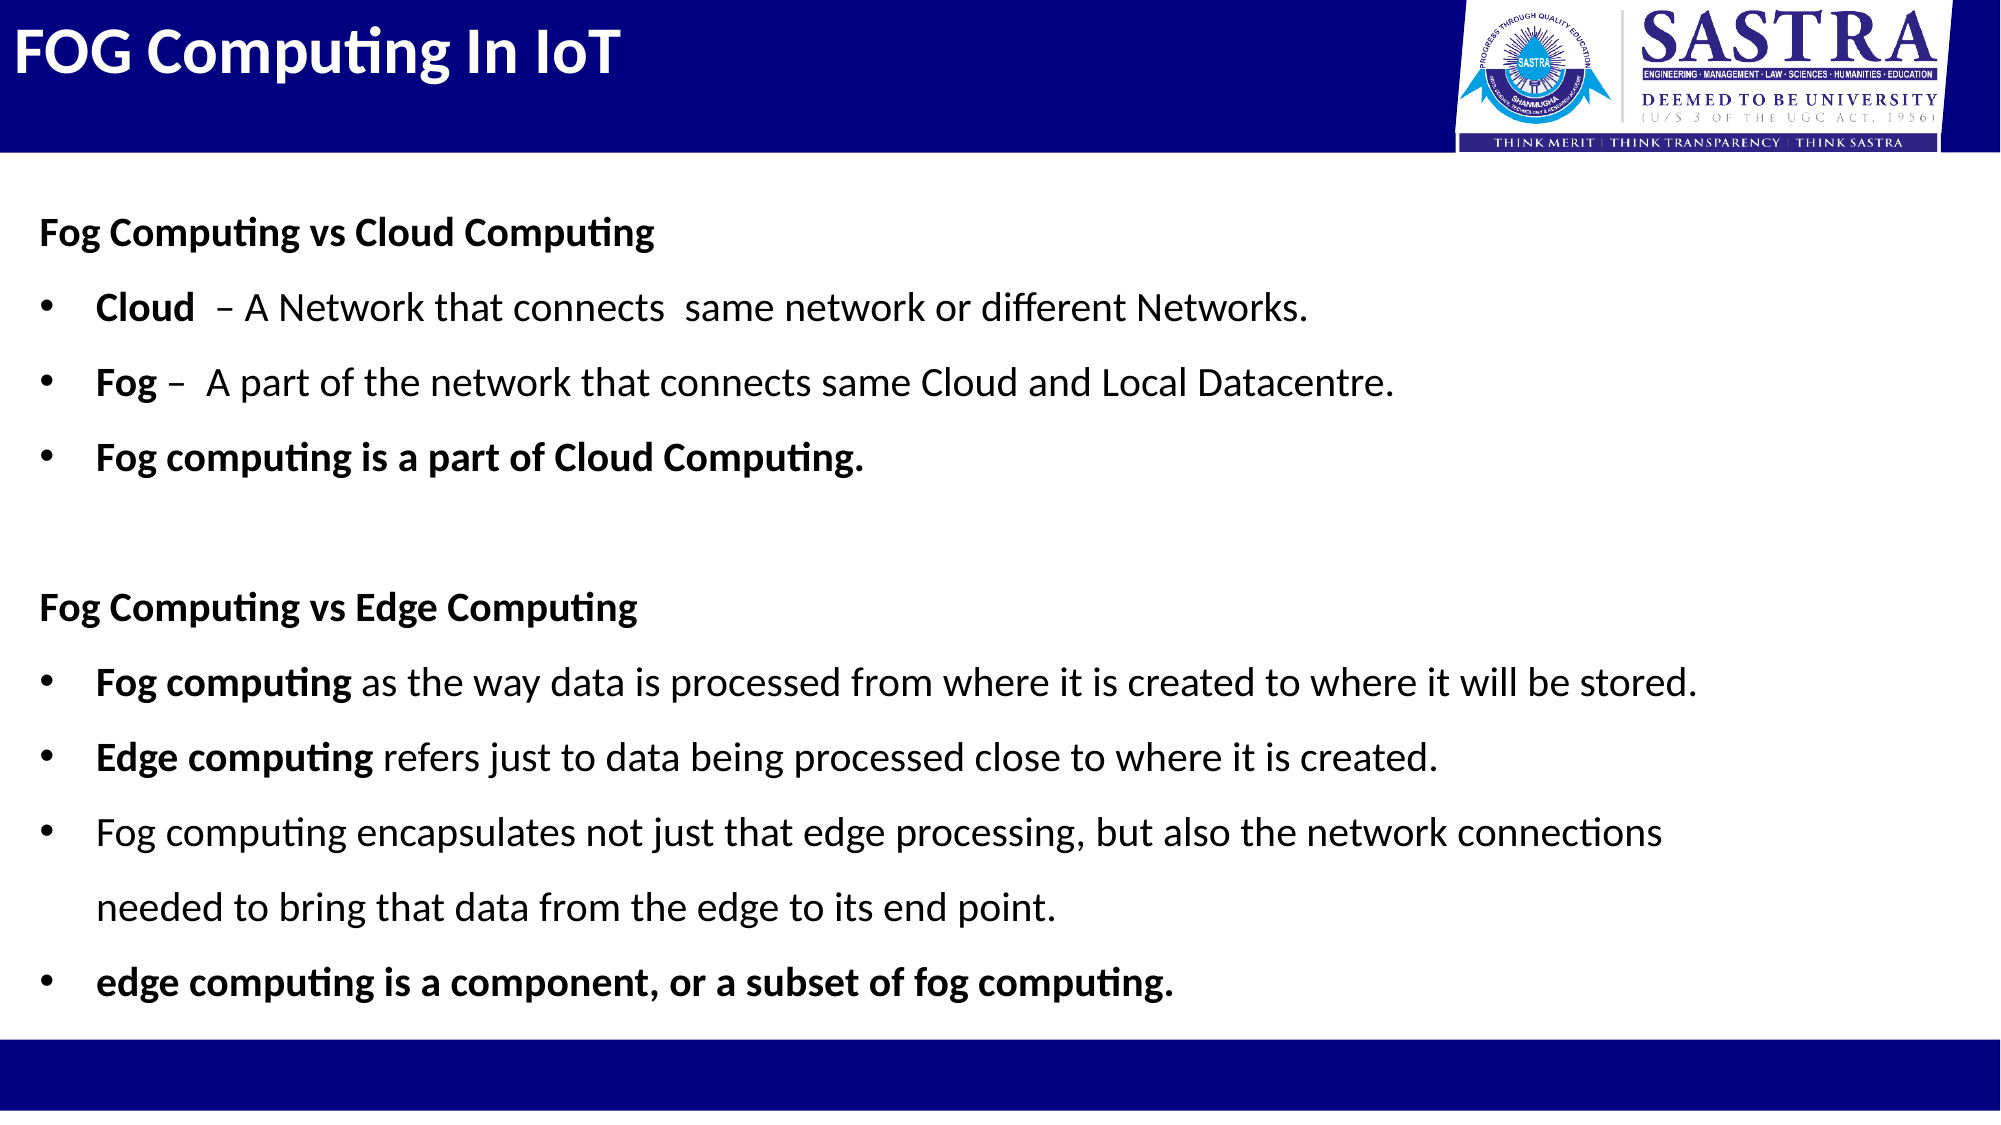

FOG Computing In IoT
Fog Computing vs Cloud Computing
Cloud  – A Network that connects  same network or different Networks.
Fog –  A part of the network that connects same Cloud and Local Datacentre.
Fog computing is a part of Cloud Computing.

Fog Computing vs Edge Computing
Fog computing as the way data is processed from where it is created to where it will be stored.
Edge computing refers just to data being processed close to where it is created.
Fog computing encapsulates not just that edge processing, but also the network connections needed to bring that data from the edge to its end point.
edge computing is a component, or a subset of fog computing.